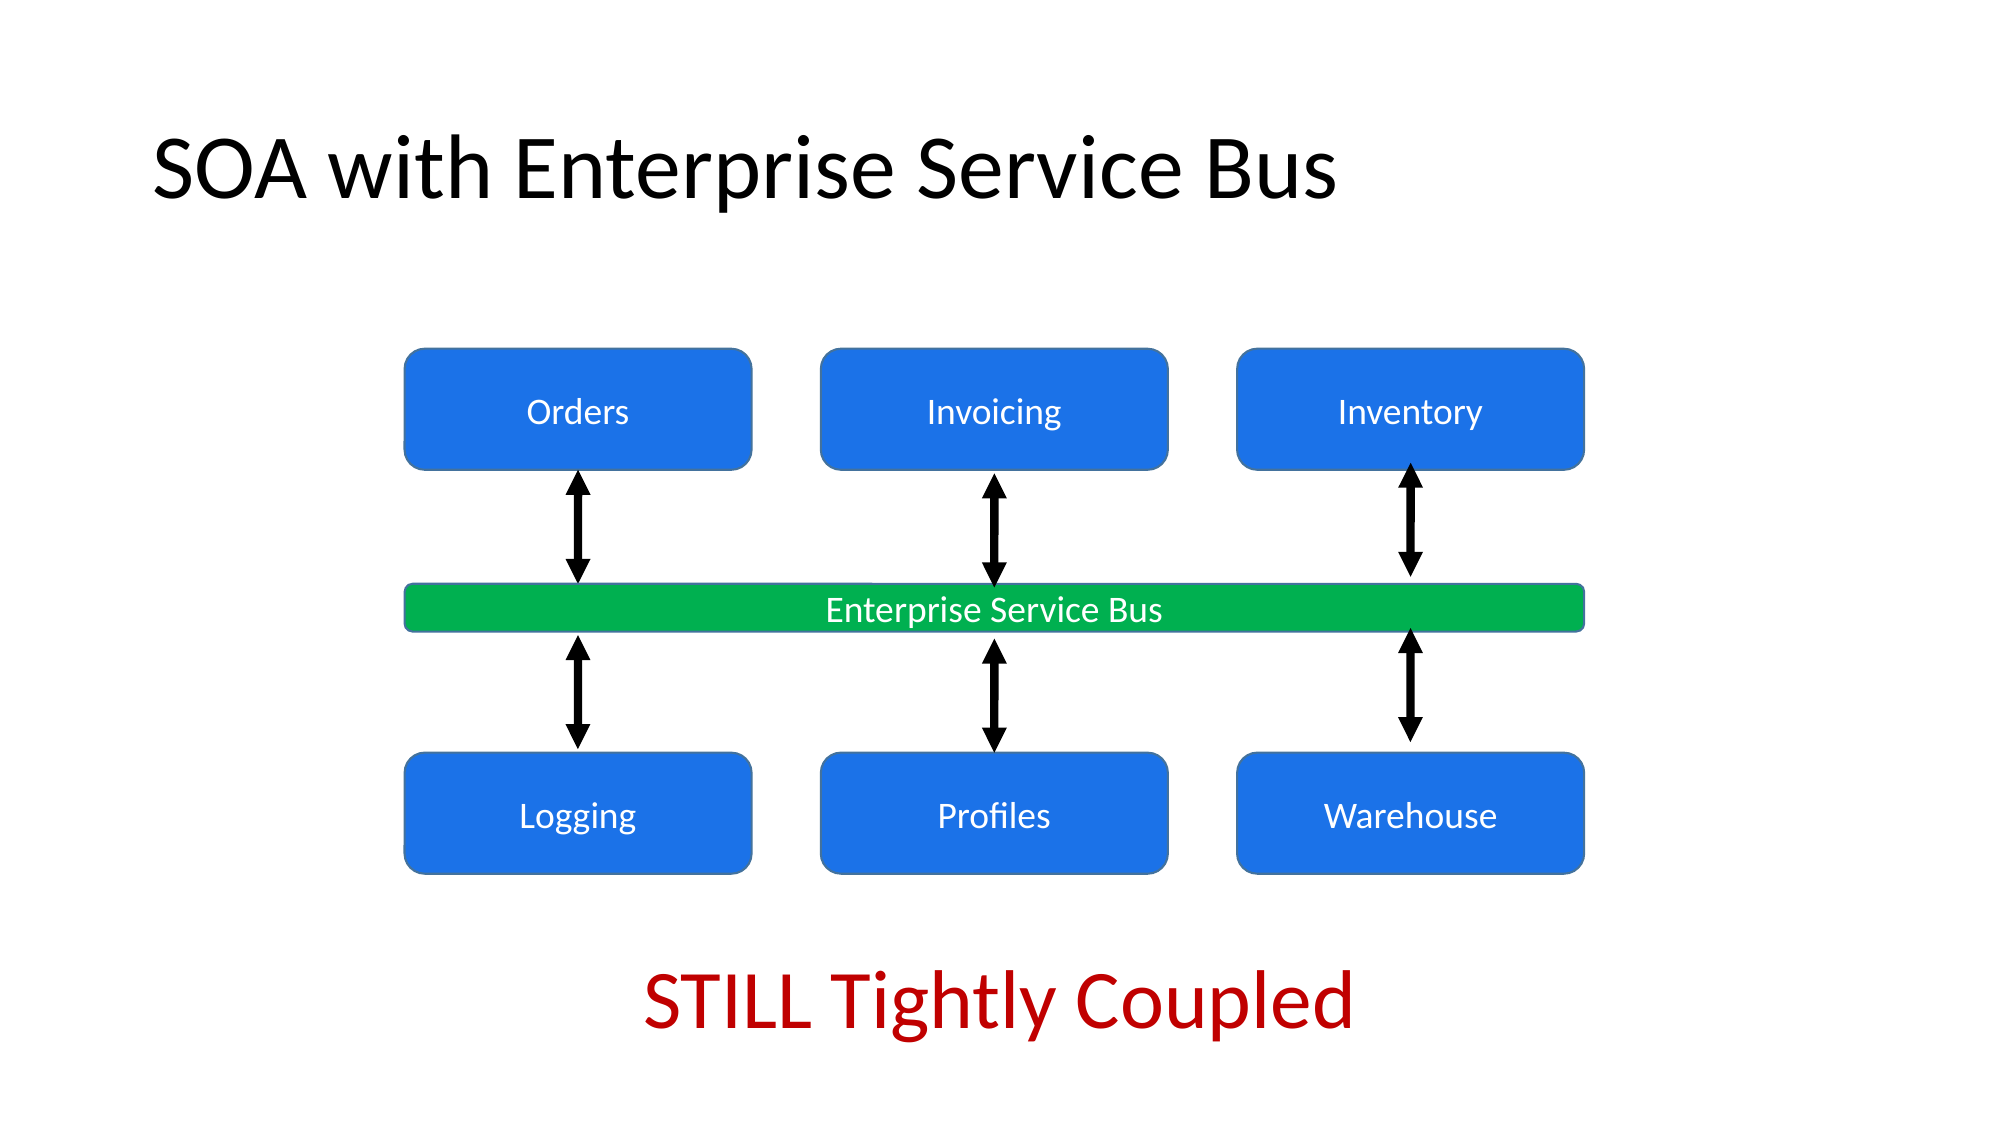

# SOA with Enterprise Service Bus
Orders
Invoicing
Inventory
Enterprise Service Bus
Logging
Profiles
Warehouse
STILL Tightly Coupled